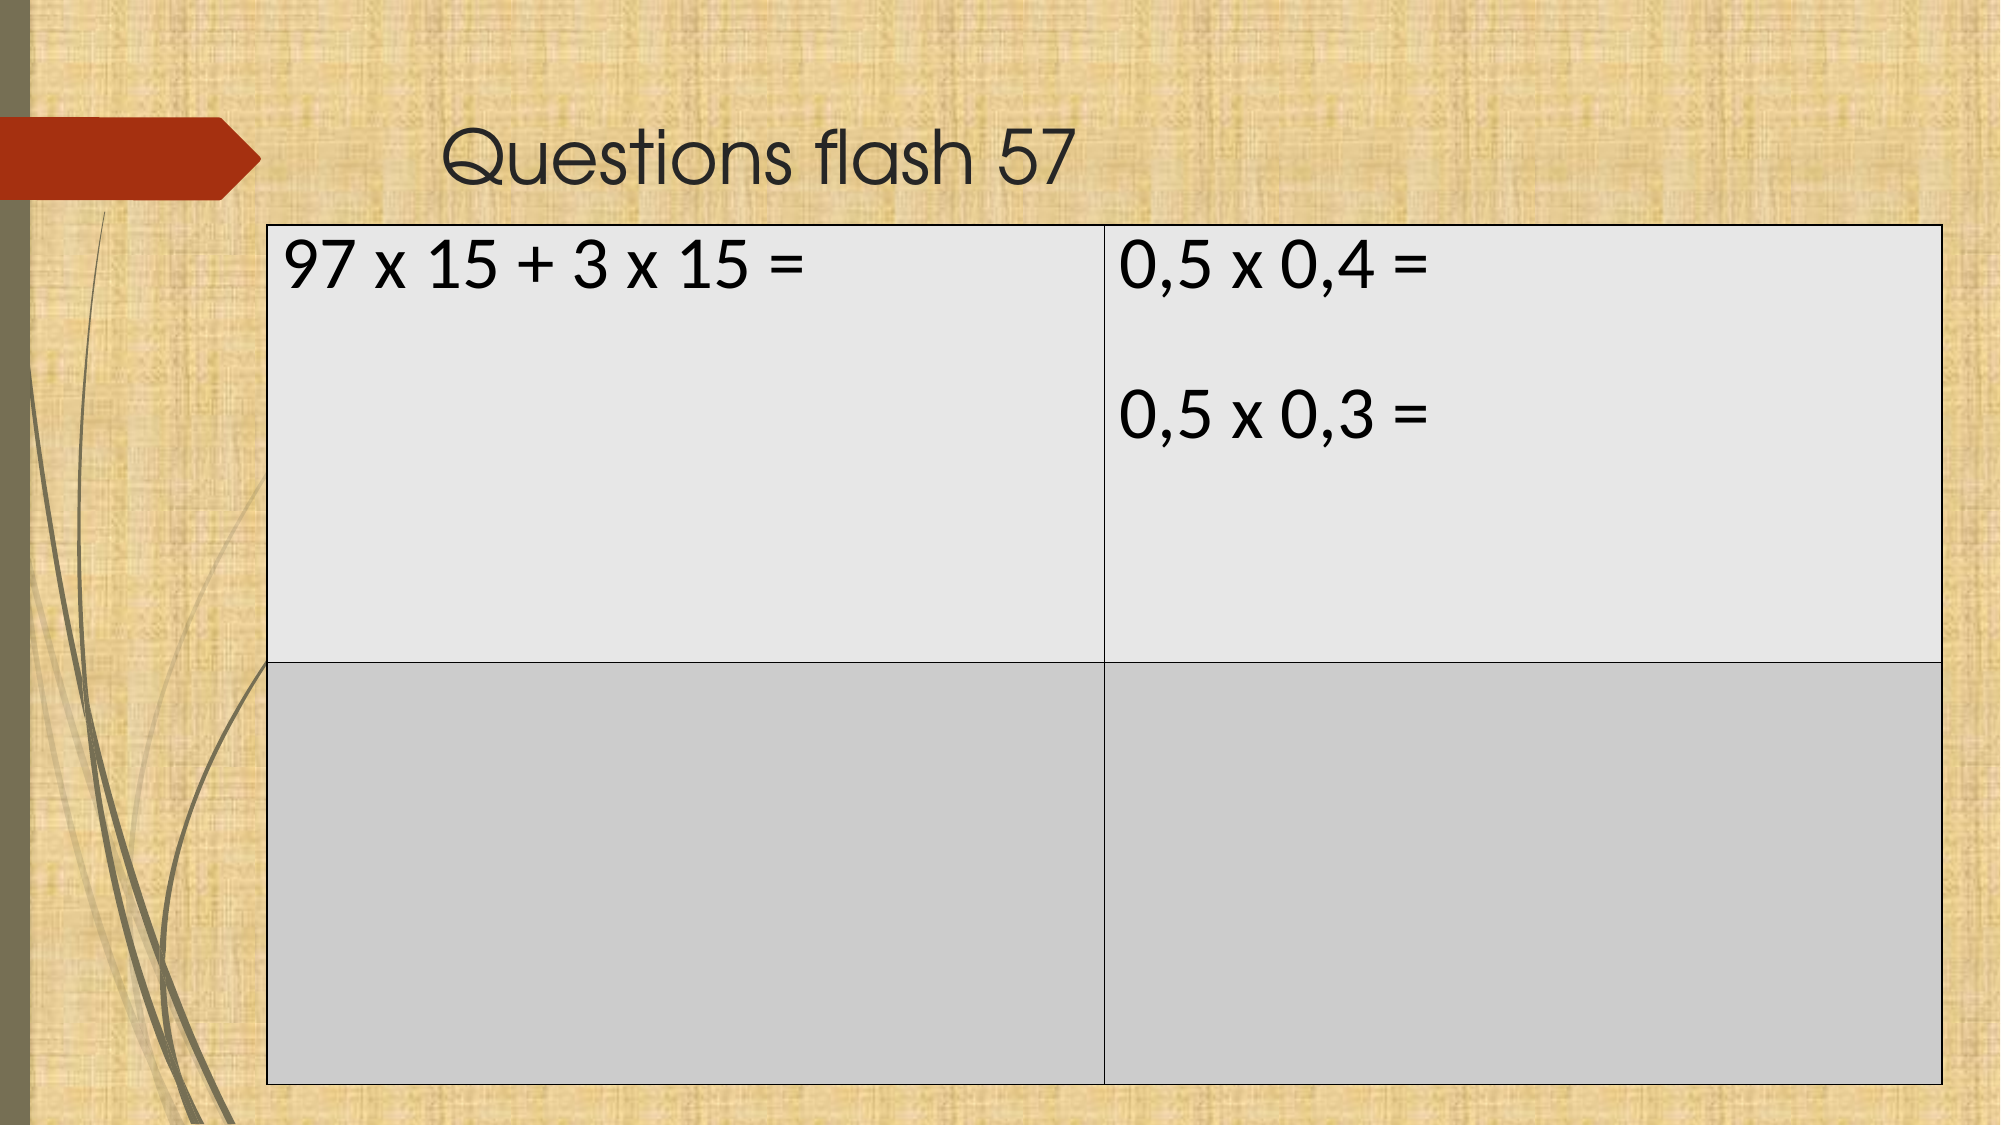

# Questions flash 57
| 97 x 15 + 3 x 15 = | 0,5 x 0,4 = 0,5 x 0,3 = |
| --- | --- |
|  |  |